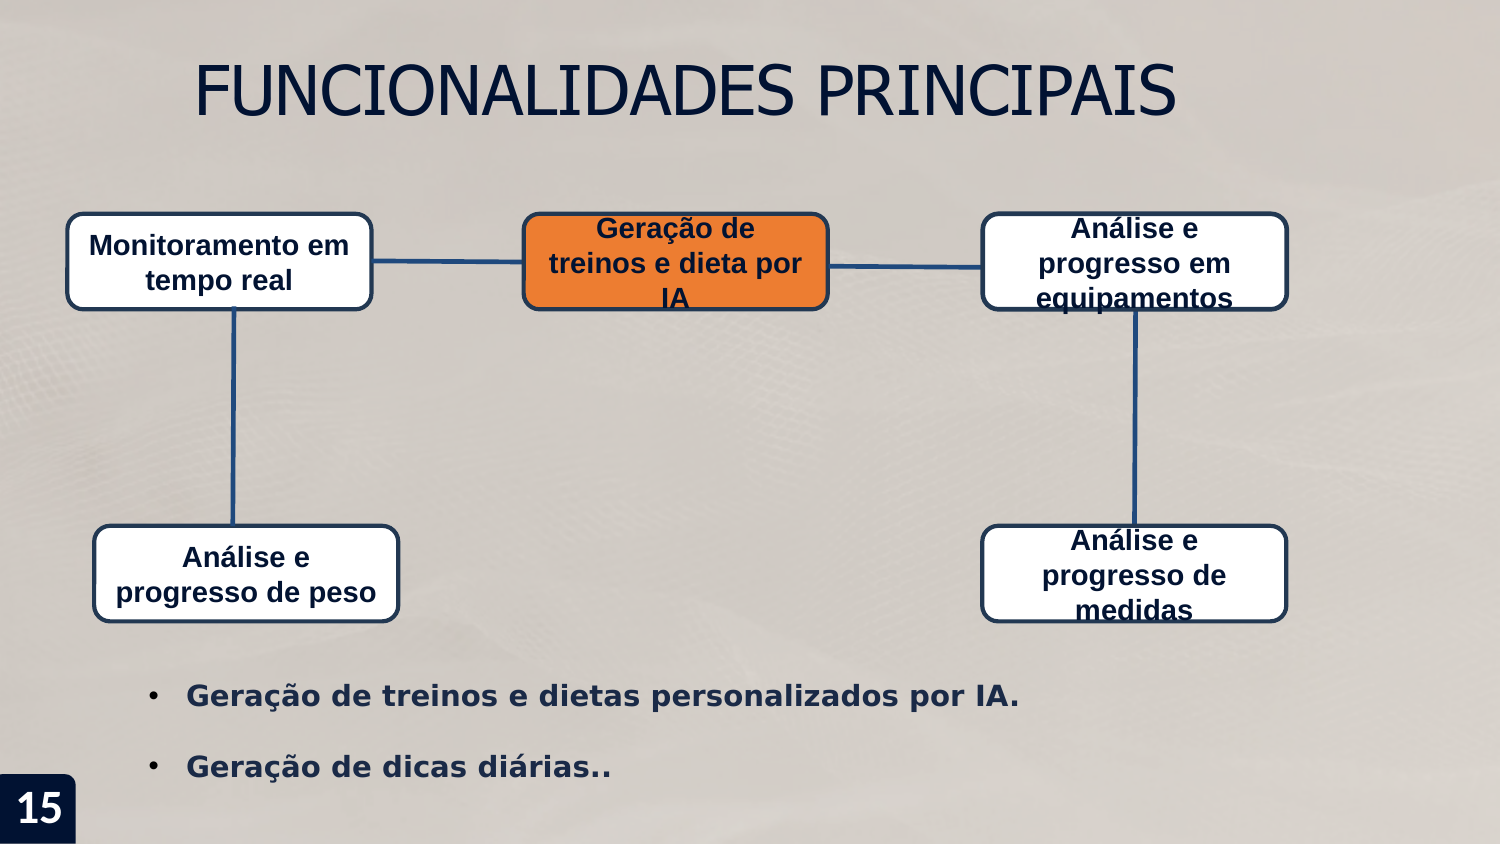

# FUNCIONALIDADES PRINCIPAIS
Geração de treinos e dieta por IA
Análise e progresso em equipamentos
Monitoramento em tempo real
Análise e progresso de medidas
Análise e progresso de peso
Geração de treinos e dietas personalizados por IA.
Geração de dicas diárias..

15